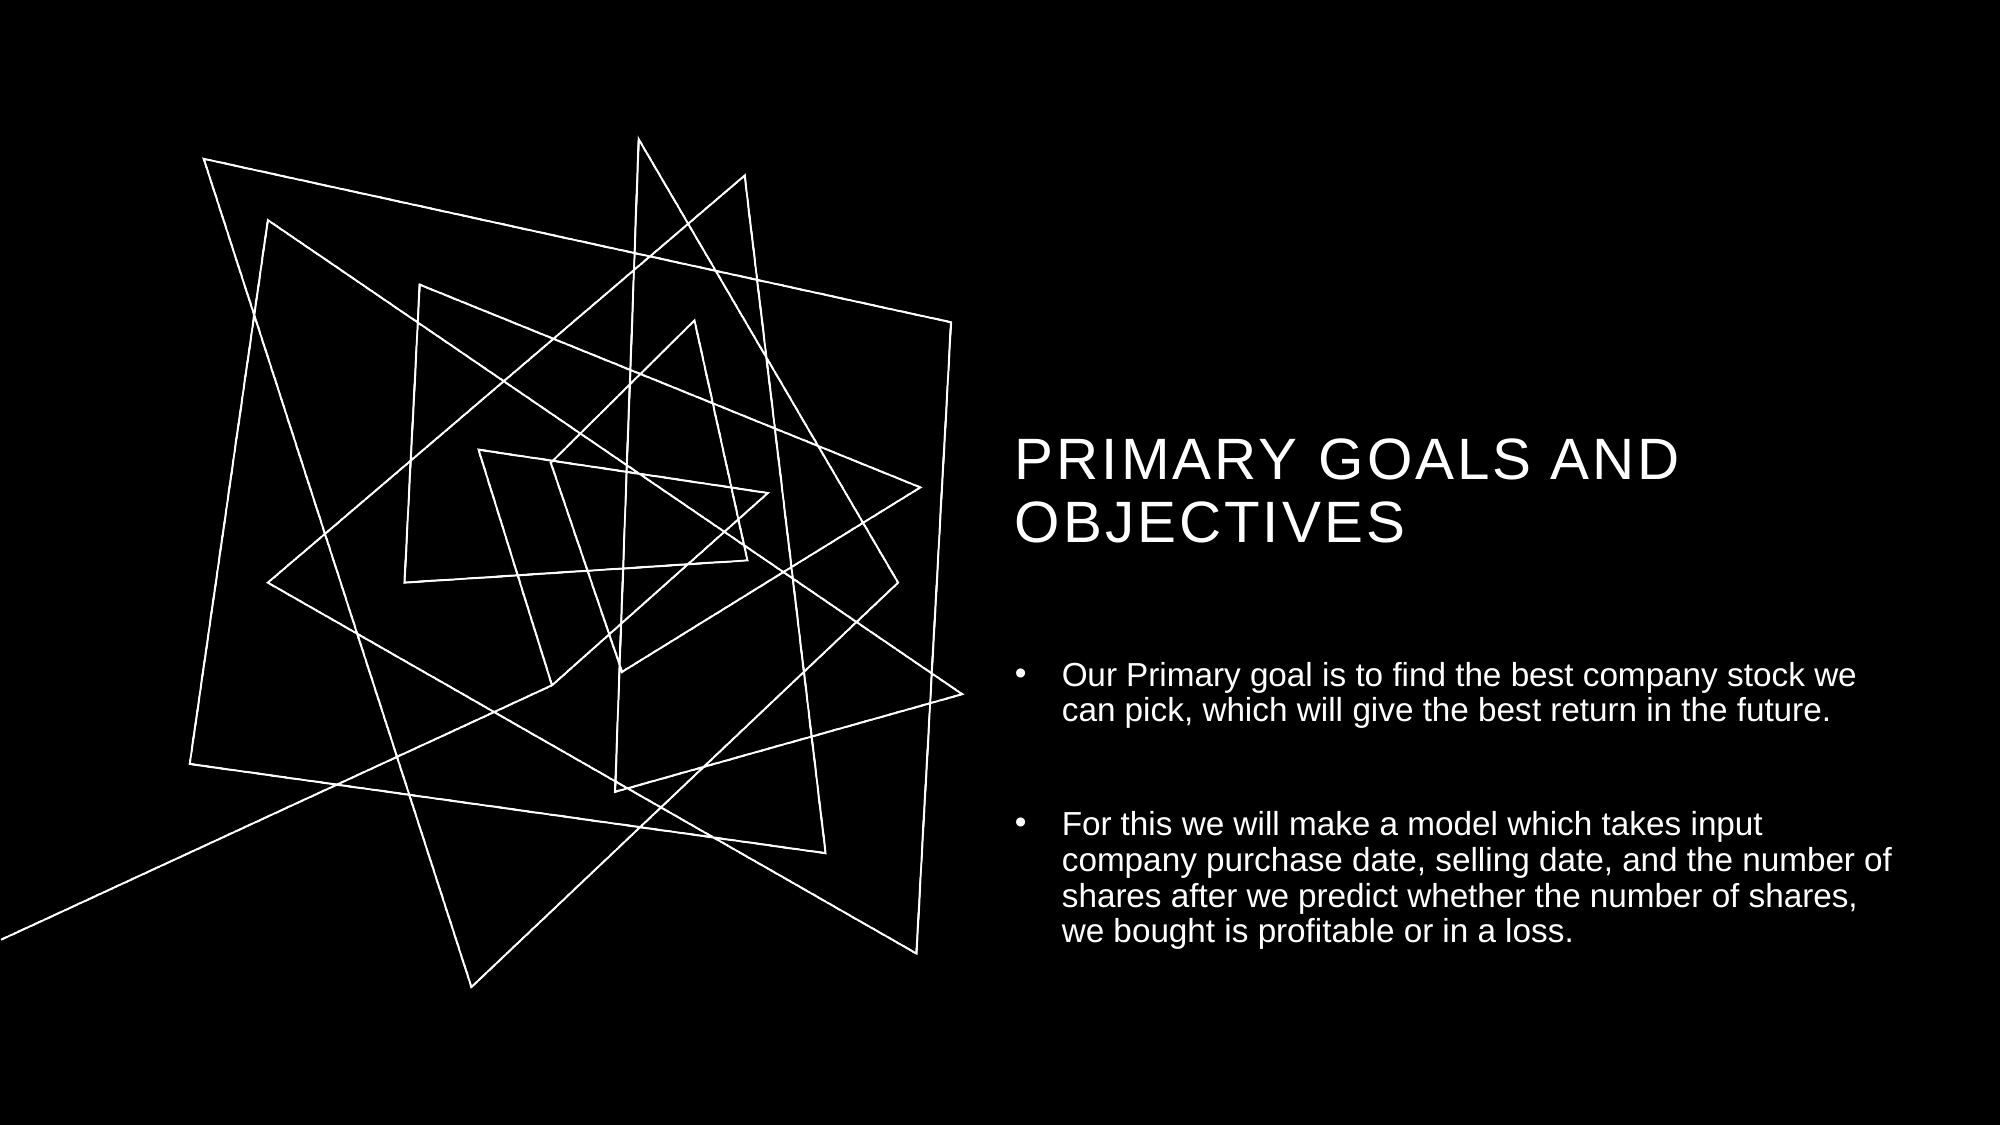

# PRIMARY GOALS and Objectives
Our Primary goal is to find the best company stock we can pick, which will give the best return in the future.

For this we will make a model which takes input company purchase date, selling date, and the number of shares after we predict whether the number of shares, we bought is profitable or in a loss.